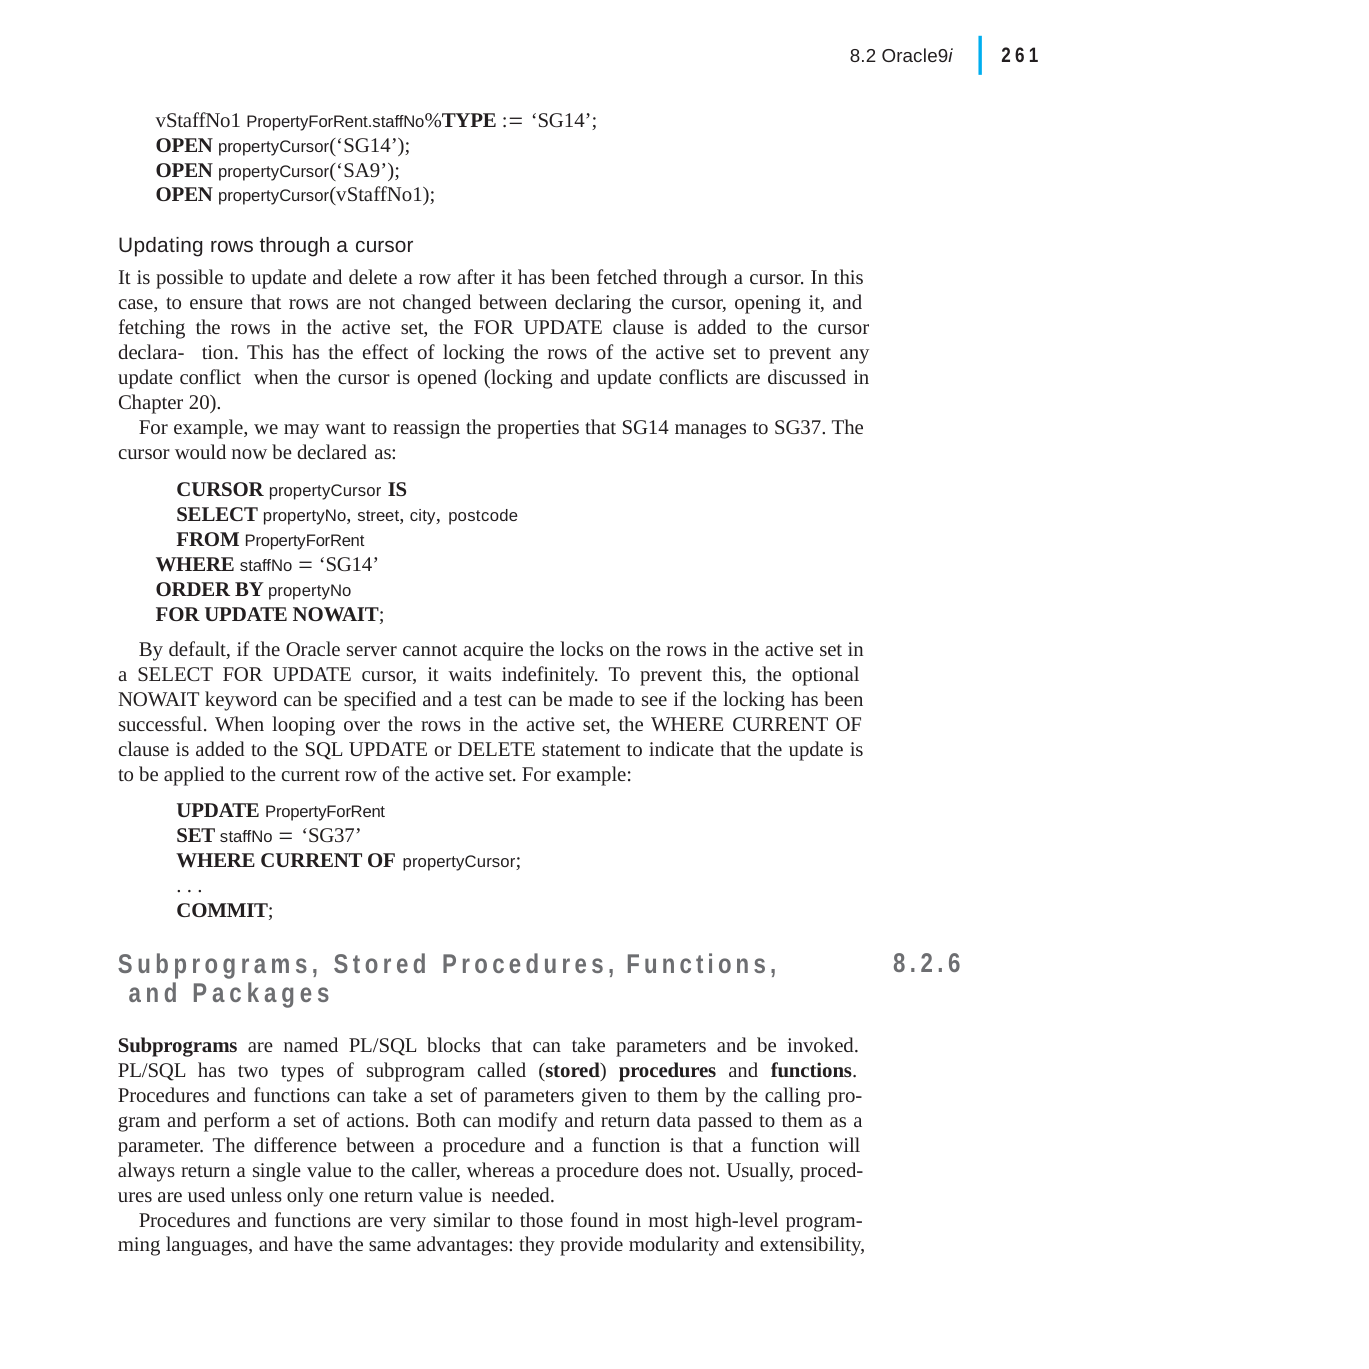

|
261
8.2 Oracle9i
vStaffNo1 PropertyForRent.staffNo%TYPE := ‘SG14’;
OPEN propertyCursor(‘SG14’);  OPEN propertyCursor(‘SA9’);  OPEN propertyCursor(vStaffNo1);

Updating rows through a cursor
It is possible to update and delete a row after it has been fetched through a cursor. In this  case, to ensure that rows are not changed between declaring the cursor, opening it, and  fetching the rows in the active set, the FOR UPDATE clause is added to the cursor declara-  tion. This has the effect of locking the rows of the active set to prevent any update conflict  when the cursor is opened (locking and update conflicts are discussed in Chapter 20).
For example, we may want to reassign the properties that SG14 manages to SG37. The  cursor would now be declared as:
CURSOR propertyCursor IS
SELECT propertyNo, street, city, postcode
FROM PropertyForRent  WHERE staffNo = ‘SG14’  ORDER BY propertyNo  FOR UPDATE NOWAIT;
By default, if the Oracle server cannot acquire the locks on the rows in the active set in  a SELECT FOR UPDATE cursor, it waits indefinitely. To prevent this, the optional  NOWAIT keyword can be specified and a test can be made to see if the locking has been  successful. When looping over the rows in the active set, the WHERE CURRENT OF  clause is added to the SQL UPDATE or DELETE statement to indicate that the update is  to be applied to the current row of the active set. For example:
UPDATE PropertyForRent
SET staffNo = ‘SG37’
WHERE CURRENT OF propertyCursor;
. . .
COMMIT;
Subprograms, Stored Procedures, Functions,  and Packages
Subprograms are named PL/SQL blocks that can take parameters and be invoked.  PL/SQL has two types of subprogram called (stored) procedures and functions.  Procedures and functions can take a set of parameters given to them by the calling pro-  gram and perform a set of actions. Both can modify and return data passed to them as a  parameter. The difference between a procedure and a function is that a function will  always return a single value to the caller, whereas a procedure does not. Usually, proced-  ures are used unless only one return value is needed.
Procedures and functions are very similar to those found in most high-level program-  ming languages, and have the same advantages: they provide modularity and extensibility,
8.2.6